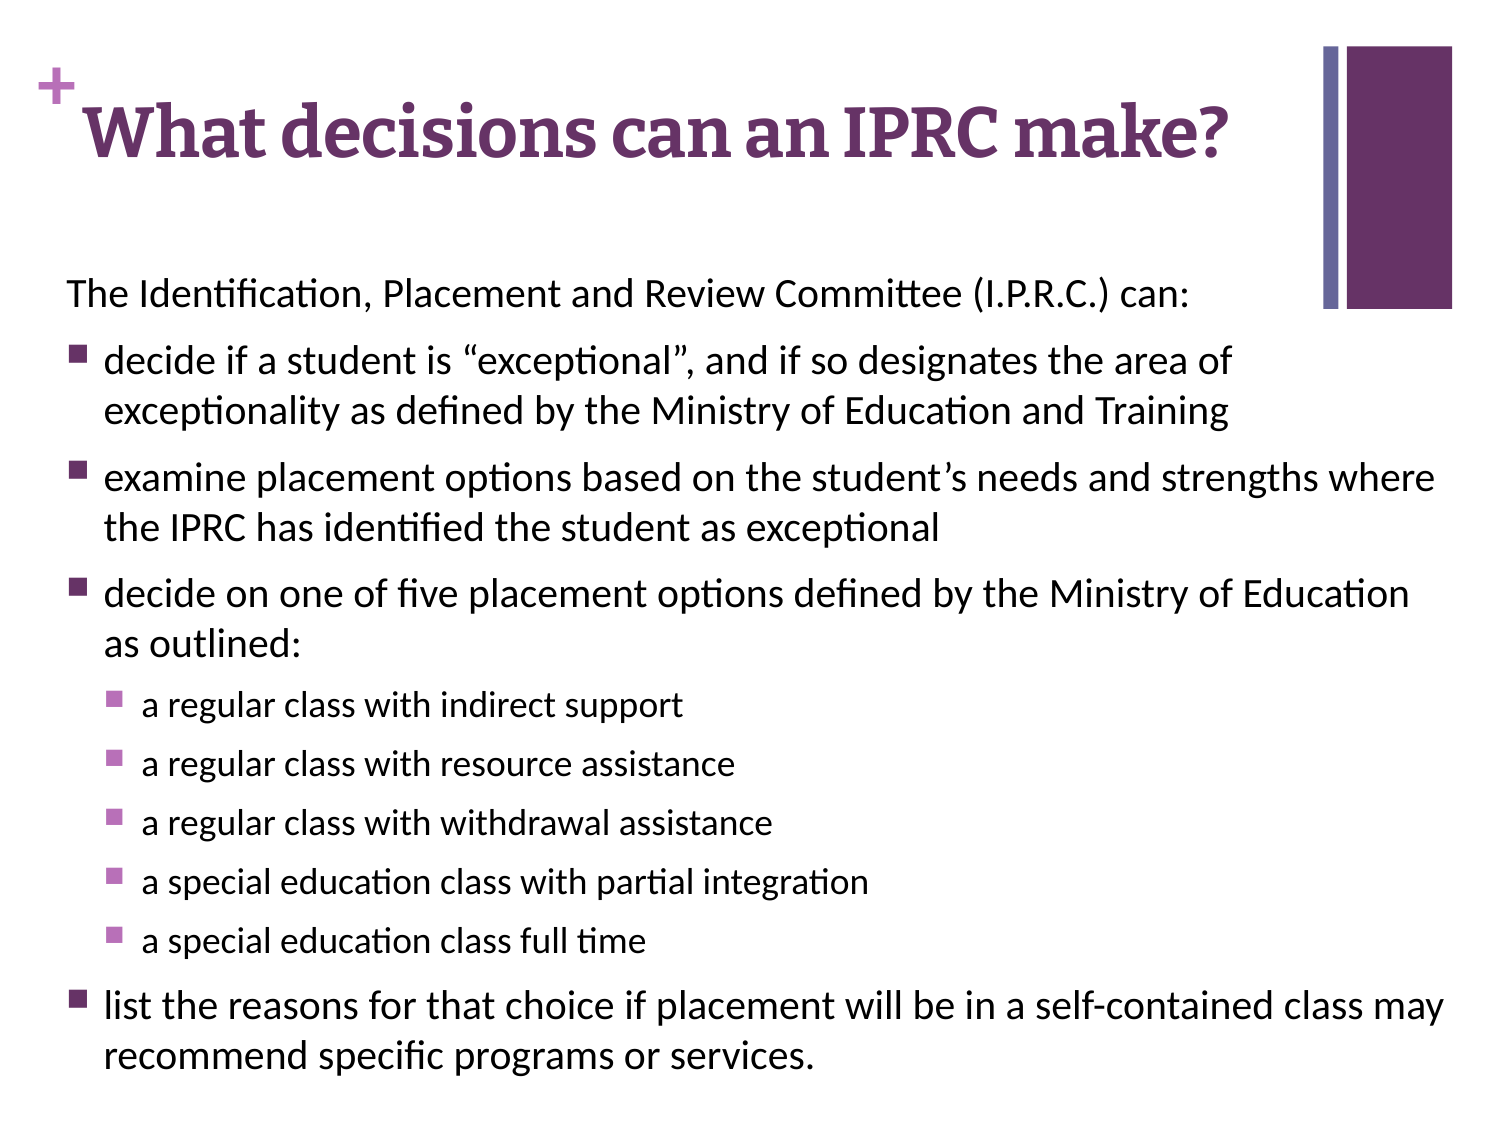

# What decisions can an IPRC make?
The Identification, Placement and Review Committee (I.P.R.C.) can:
decide if a student is “exceptional”, and if so designates the area of exceptionality as defined by the Ministry of Education and Training
examine placement options based on the student’s needs and strengths where the IPRC has identified the student as exceptional
decide on one of five placement options defined by the Ministry of Education as outlined:
a regular class with indirect support
a regular class with resource assistance
a regular class with withdrawal assistance
a special education class with partial integration
a special education class full time
list the reasons for that choice if placement will be in a self-contained class may recommend specific programs or services.